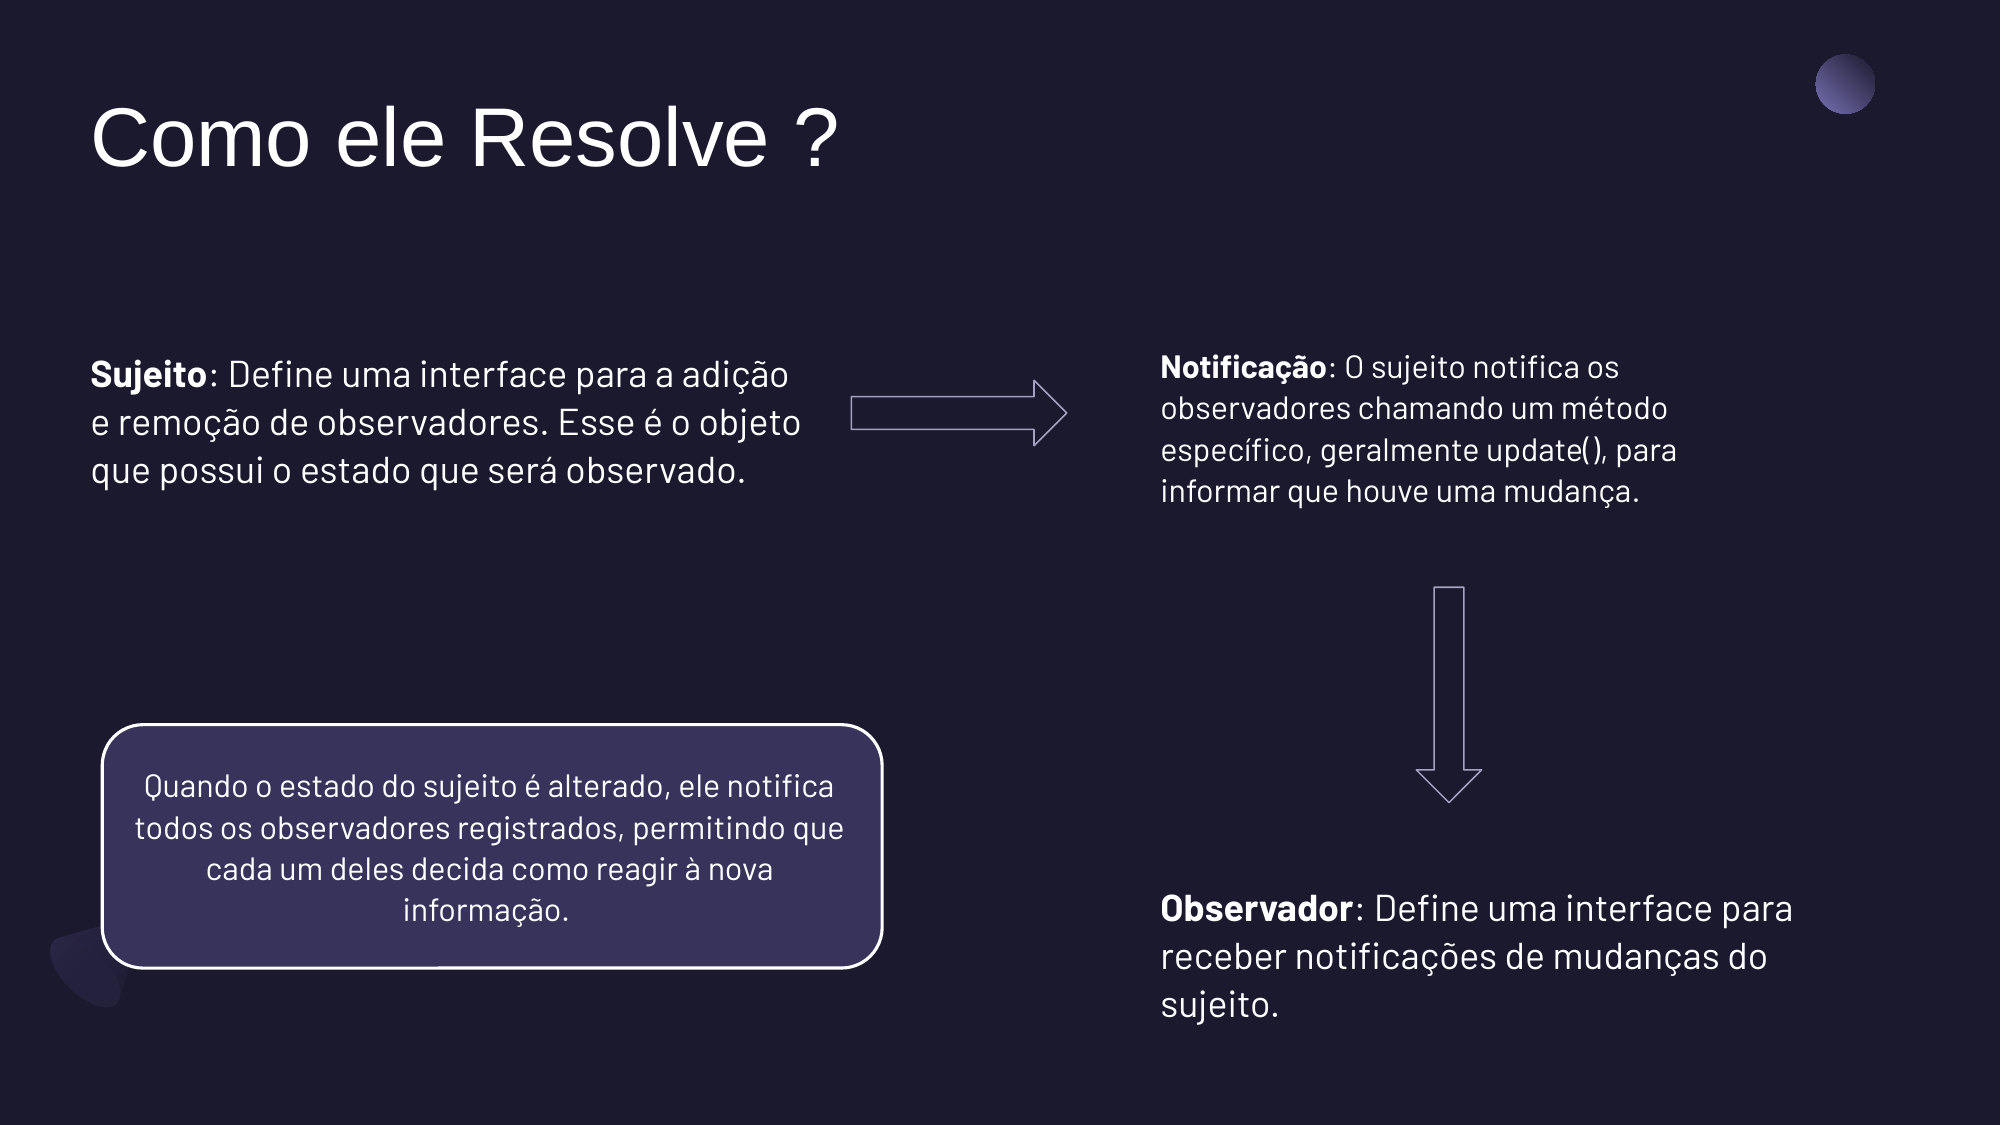

# Como ele Resolve ?
Notificação: O sujeito notifica os observadores chamando um método específico, geralmente update(), para informar que houve uma mudança.
Sujeito: Define uma interface para a adição e remoção de observadores. Esse é o objeto que possui o estado que será observado.

Quando o estado do sujeito é alterado, ele notifica todos os observadores registrados, permitindo que cada um deles decida como reagir à nova informação.
Observador: Define uma interface para receber notificações de mudanças do sujeito.